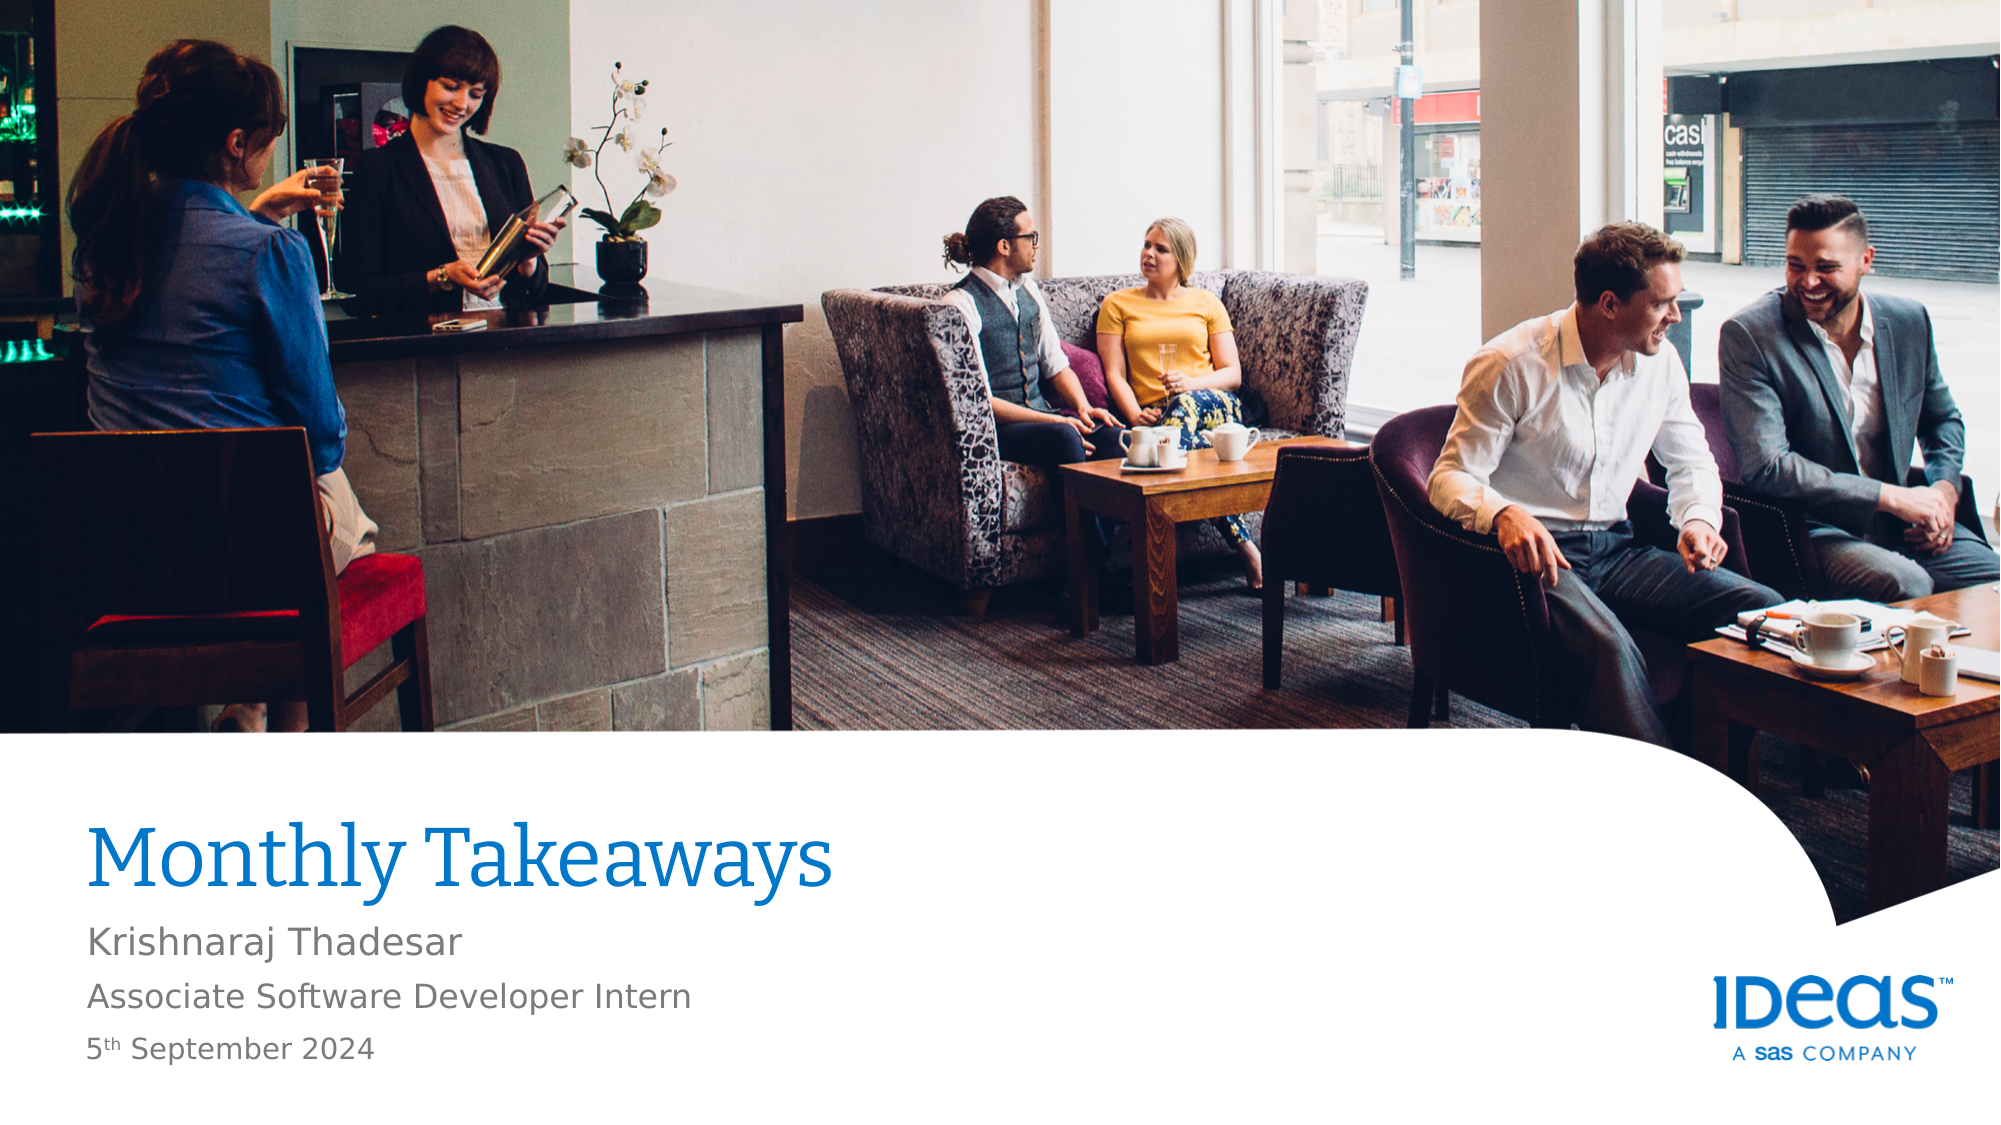

# Monthly Takeaways
Krishnaraj Thadesar
Associate Software Developer Intern
5th September 2024